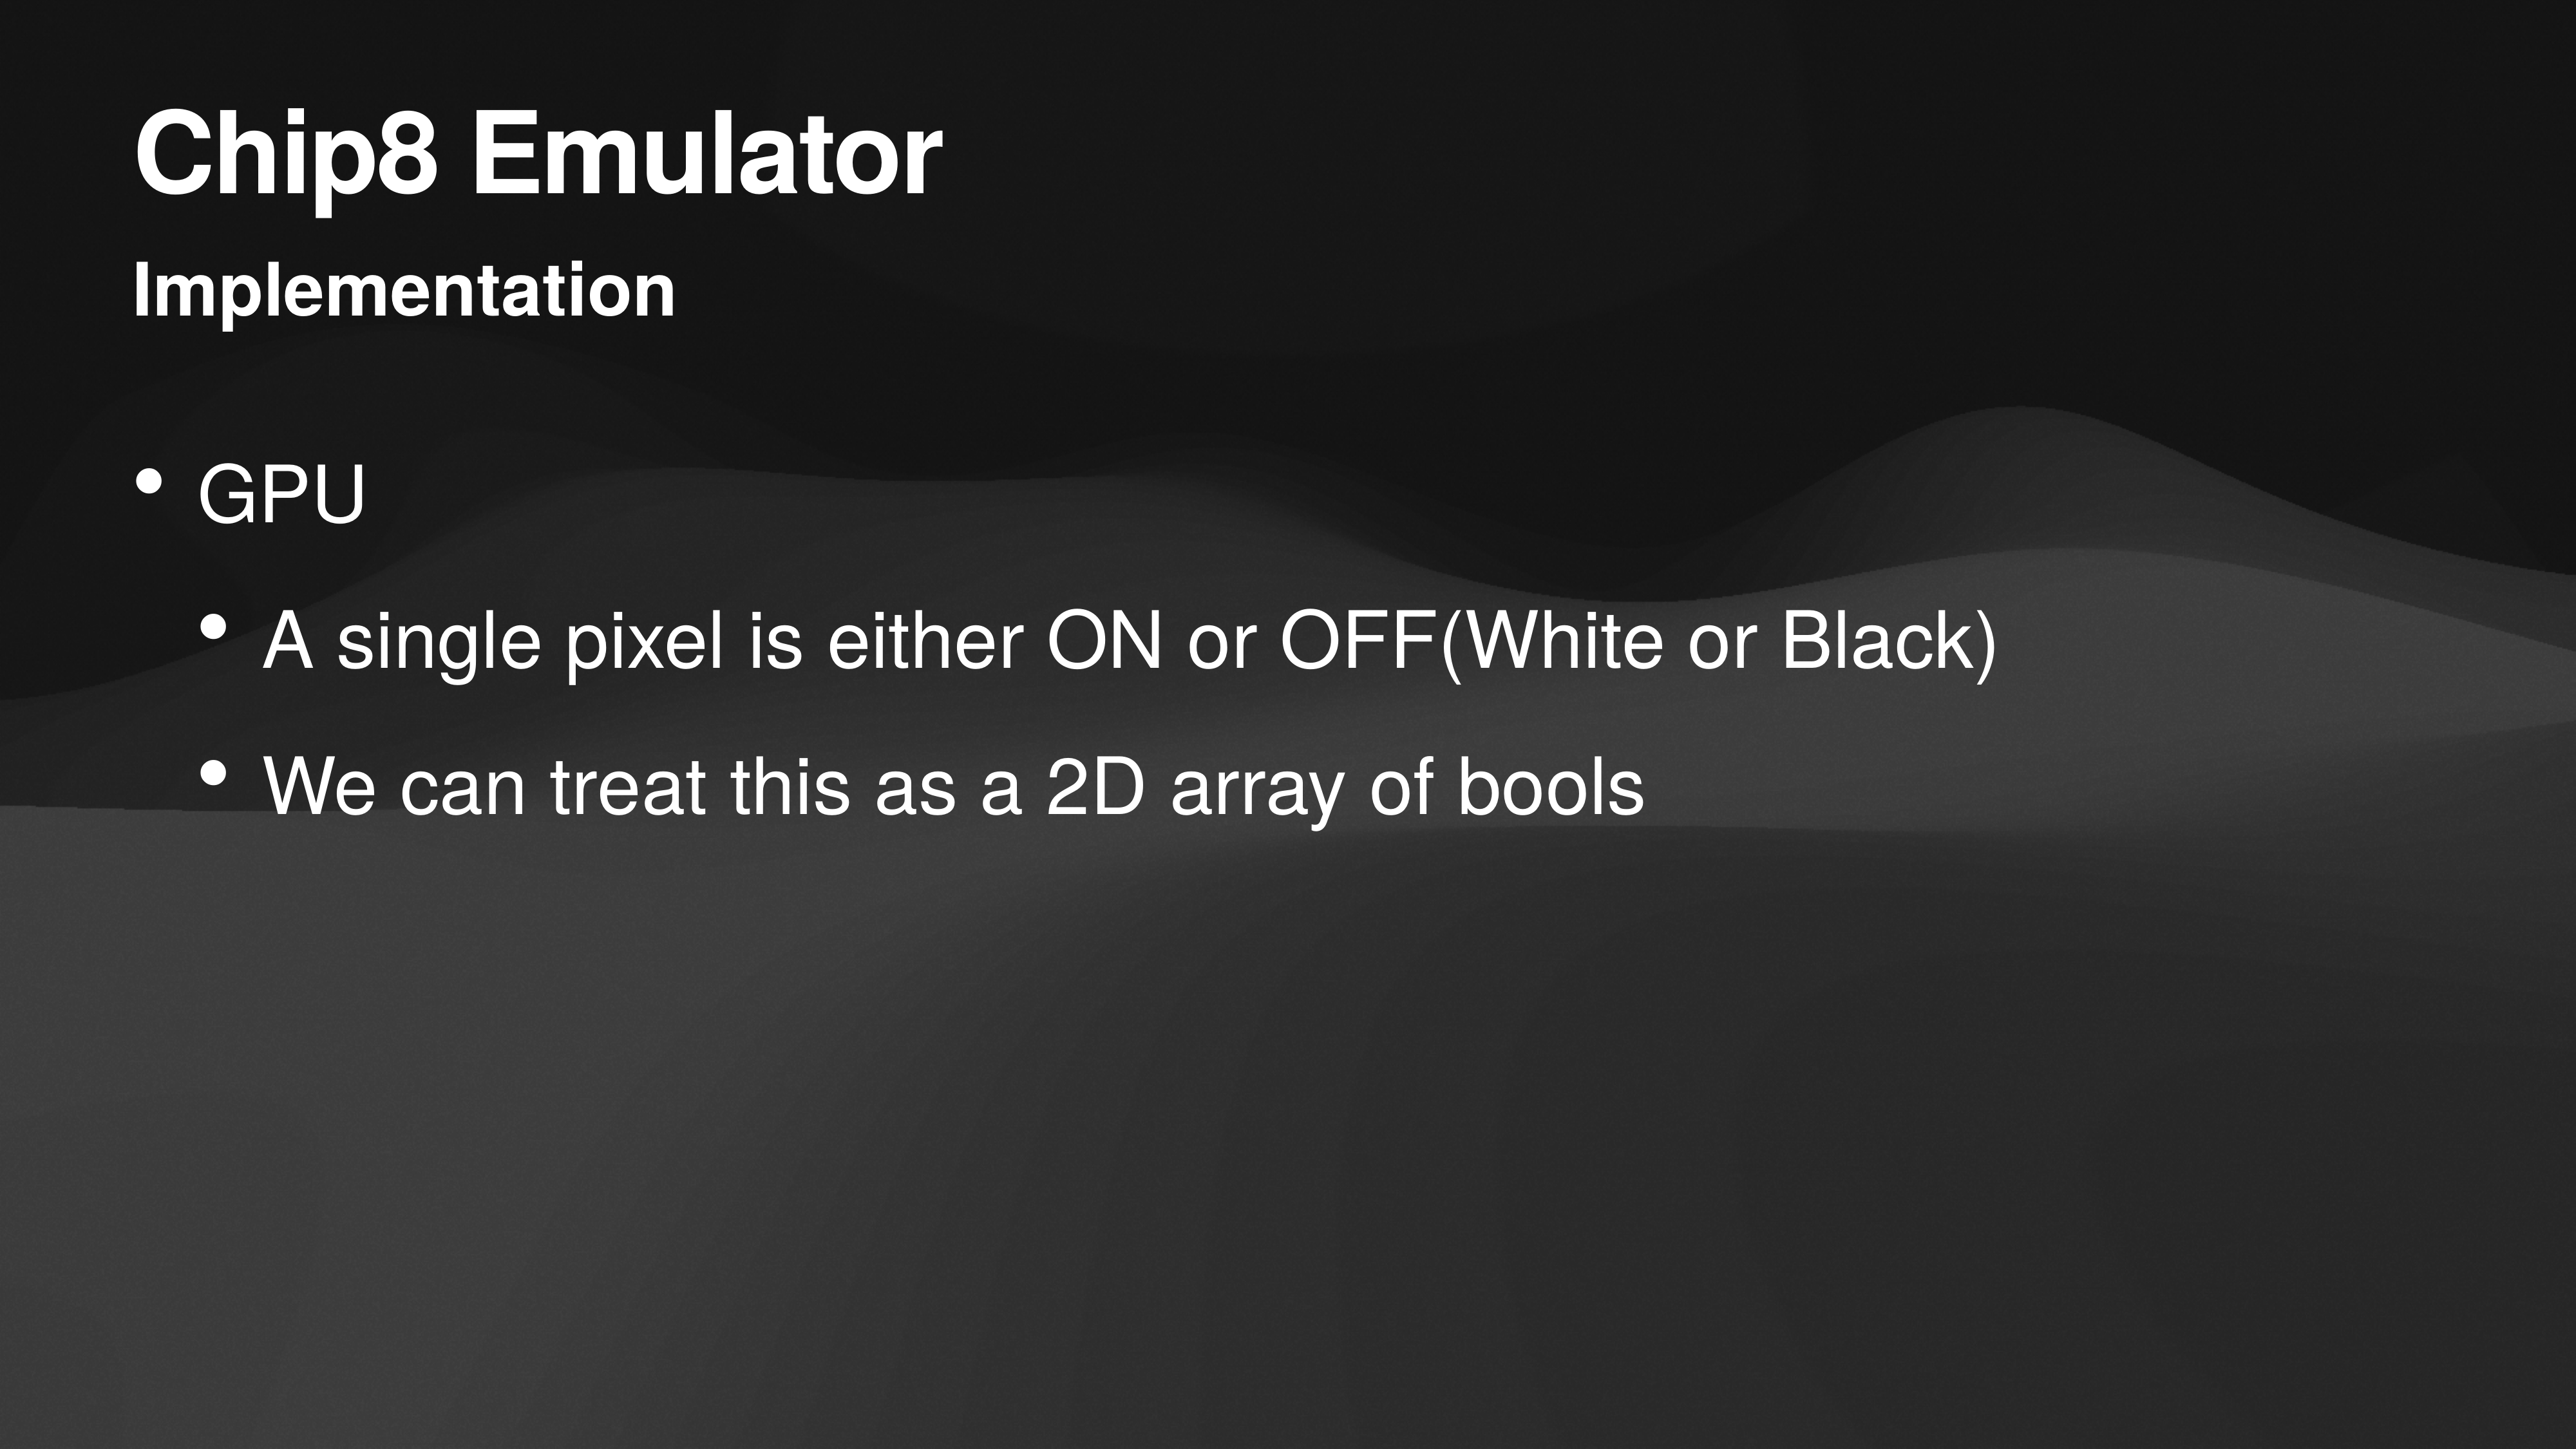

# Chip8 Emulator
Implementation
GPU
A single pixel is either ON or OFF(White or Black)
We can treat this as a 2D array of bools